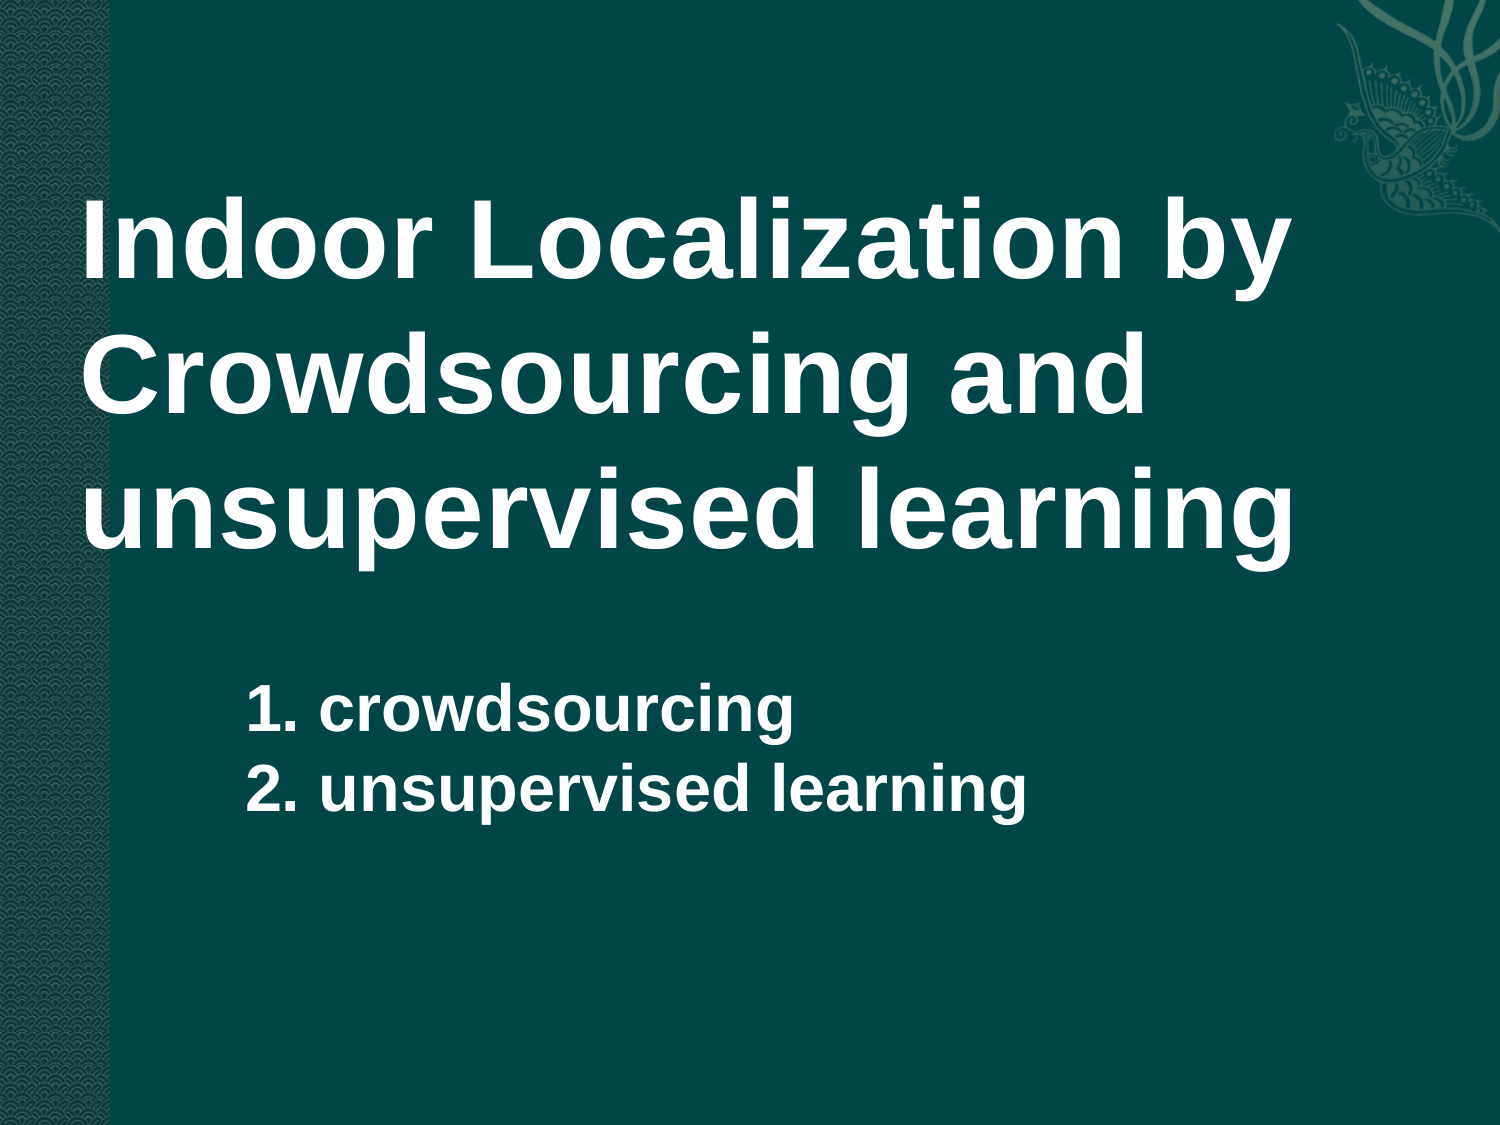

# Indoor Localization by Crowdsourcing and unsupervised learning
1. crowdsourcing
2. unsupervised learning